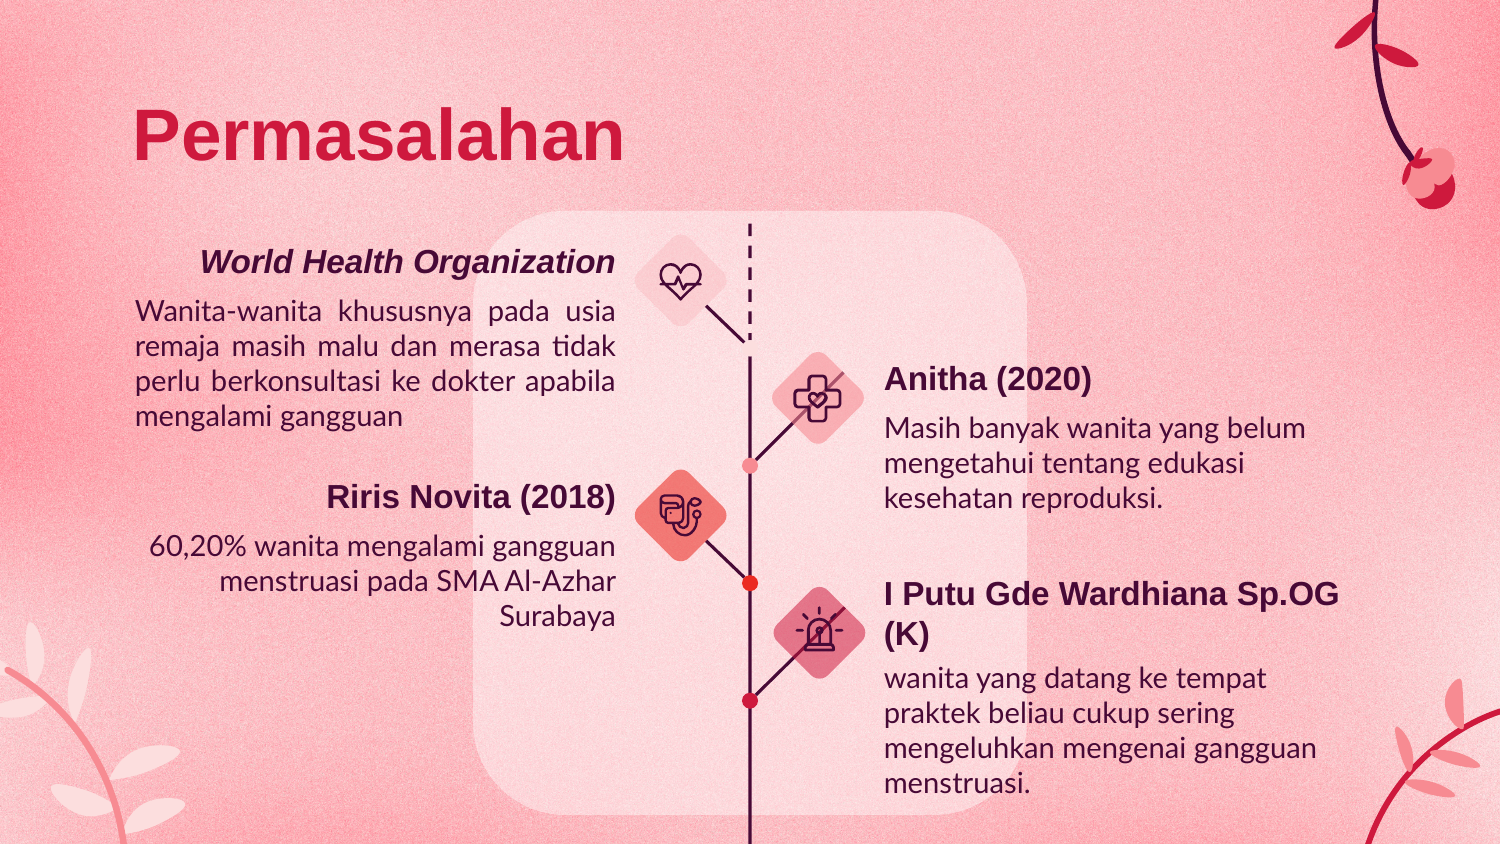

# Permasalahan

World Health Organization

Wanita-wanita khususnya pada usia remaja masih malu dan merasa tidak perlu berkonsultasi ke dokter apabila mengalami gangguan

Anitha (2020)

Masih banyak wanita yang belum mengetahui tentang edukasi kesehatan reproduksi.

Riris Novita (2018)

60,20% wanita mengalami gangguan menstruasi pada SMA Al-Azhar Surabaya

I Putu Gde Wardhiana Sp.OG (K)

wanita yang datang ke tempat praktek beliau cukup sering mengeluhkan mengenai gangguan menstruasi.